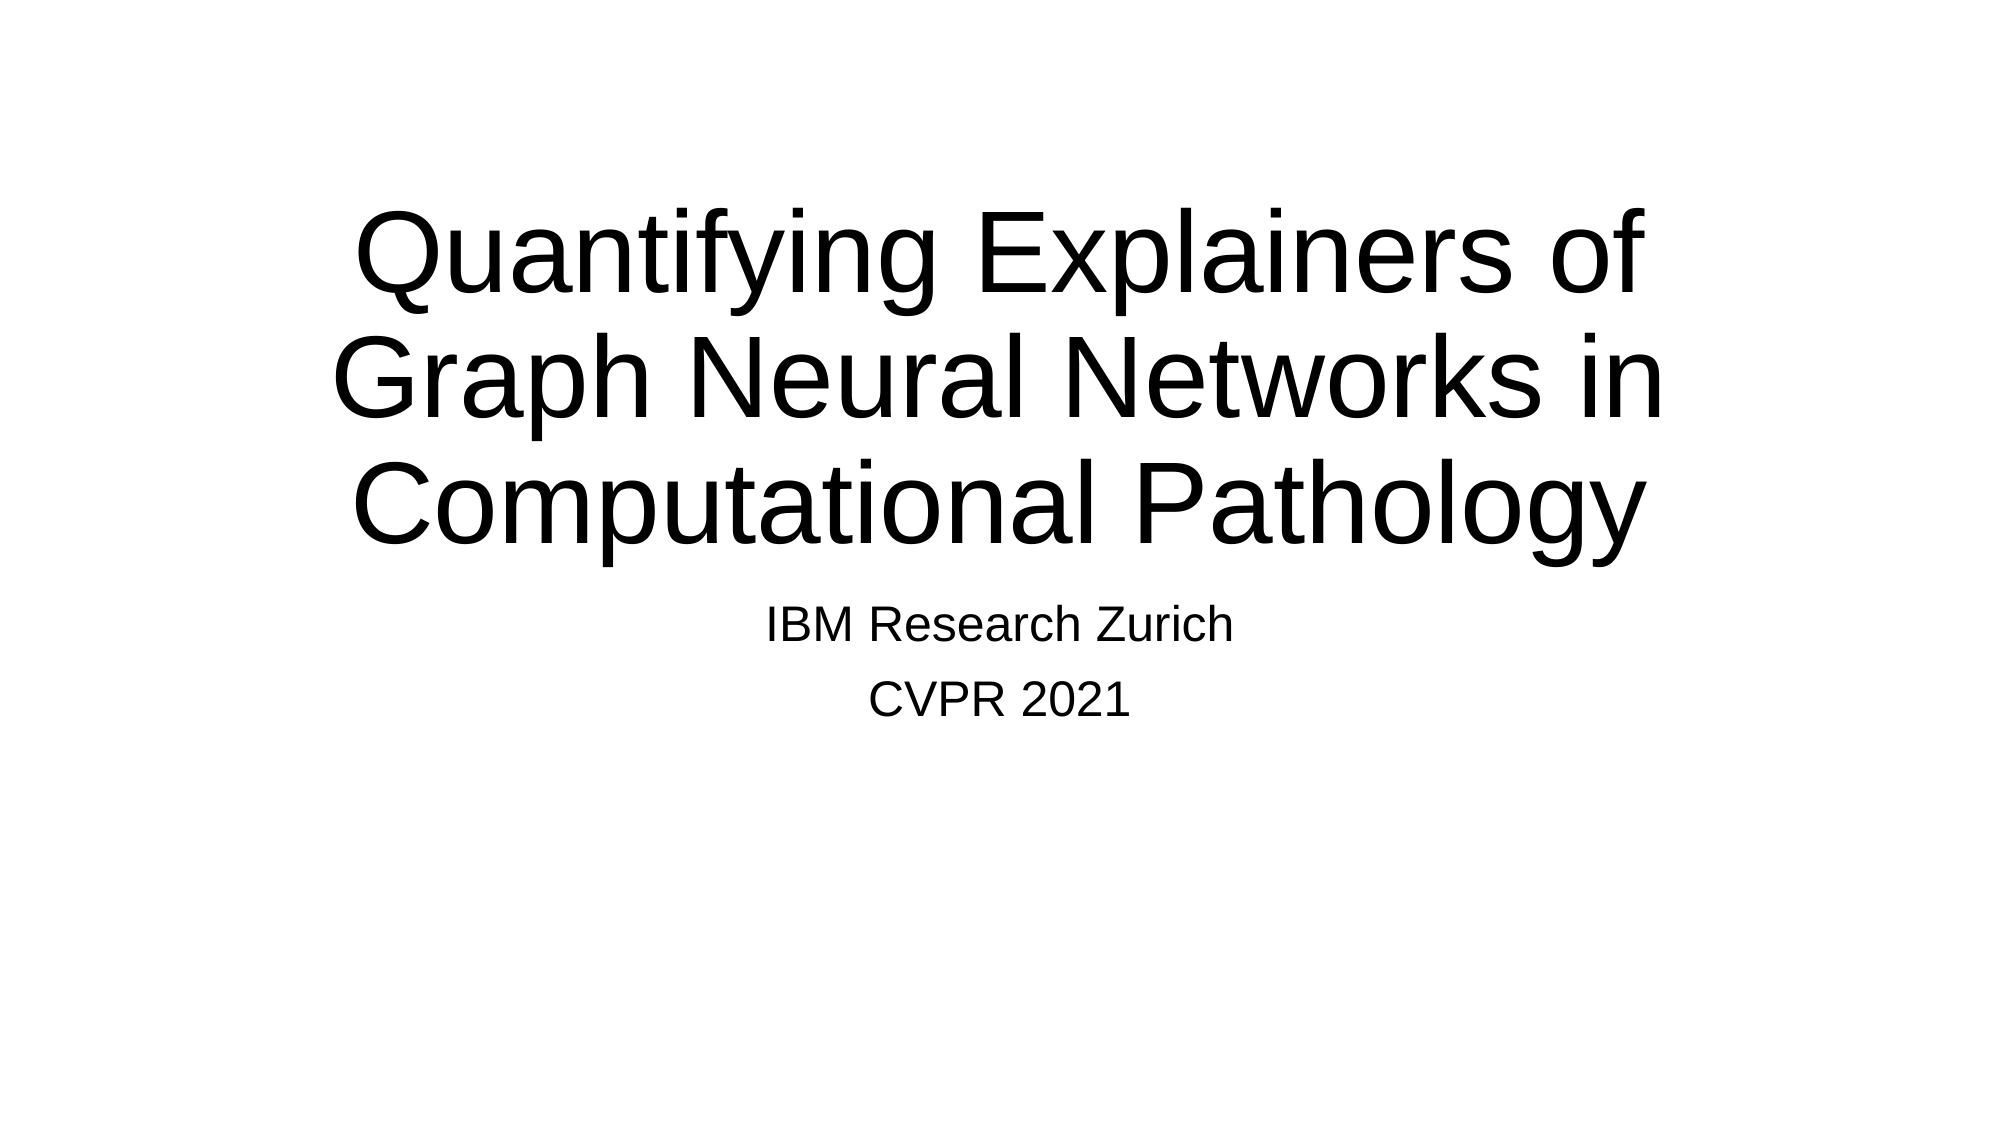

# Quantifying Explainers of Graph Neural Networks in Computational Pathology
IBM Research Zurich
CVPR 2021